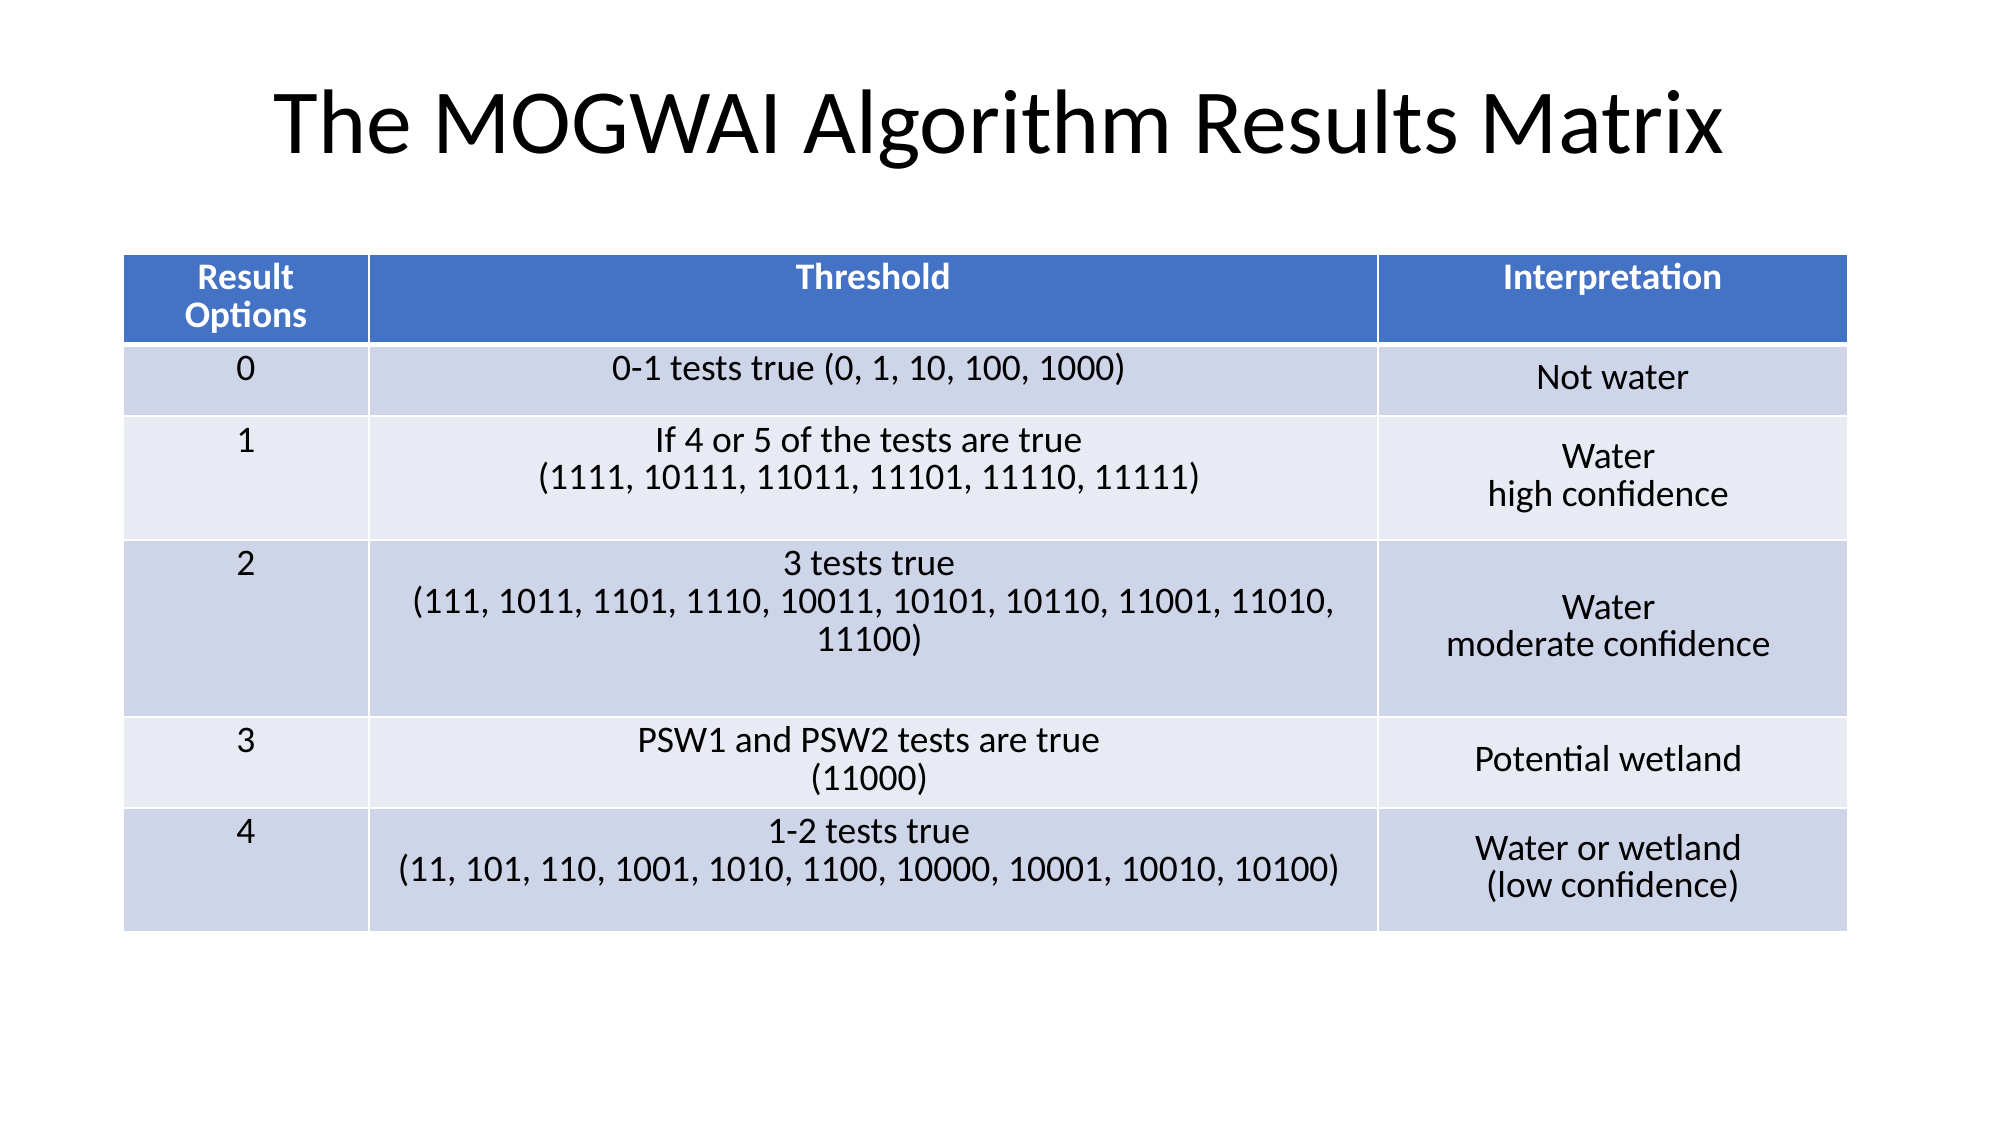

The MOGWAI Algorithm Results Matrix
| Result Options | Threshold | Interpretation |
| --- | --- | --- |
| 0 | 0-1 tests true (0, 1, 10, 100, 1000) | Not water |
| 1 | If 4 or 5 of the tests are true (1111, 10111, 11011, 11101, 11110, 11111) | Water high confidence |
| 2 | 3 tests true (111, 1011, 1101, 1110, 10011, 10101, 10110, 11001, 11010, 11100) | Water moderate confidence |
| 3 | PSW1 and PSW2 tests are true (11000) | Potential wetland |
| 4 | 1-2 tests true (11, 101, 110, 1001, 1010, 1100, 10000, 10001, 10010, 10100) | Water or wetland (low confidence) |